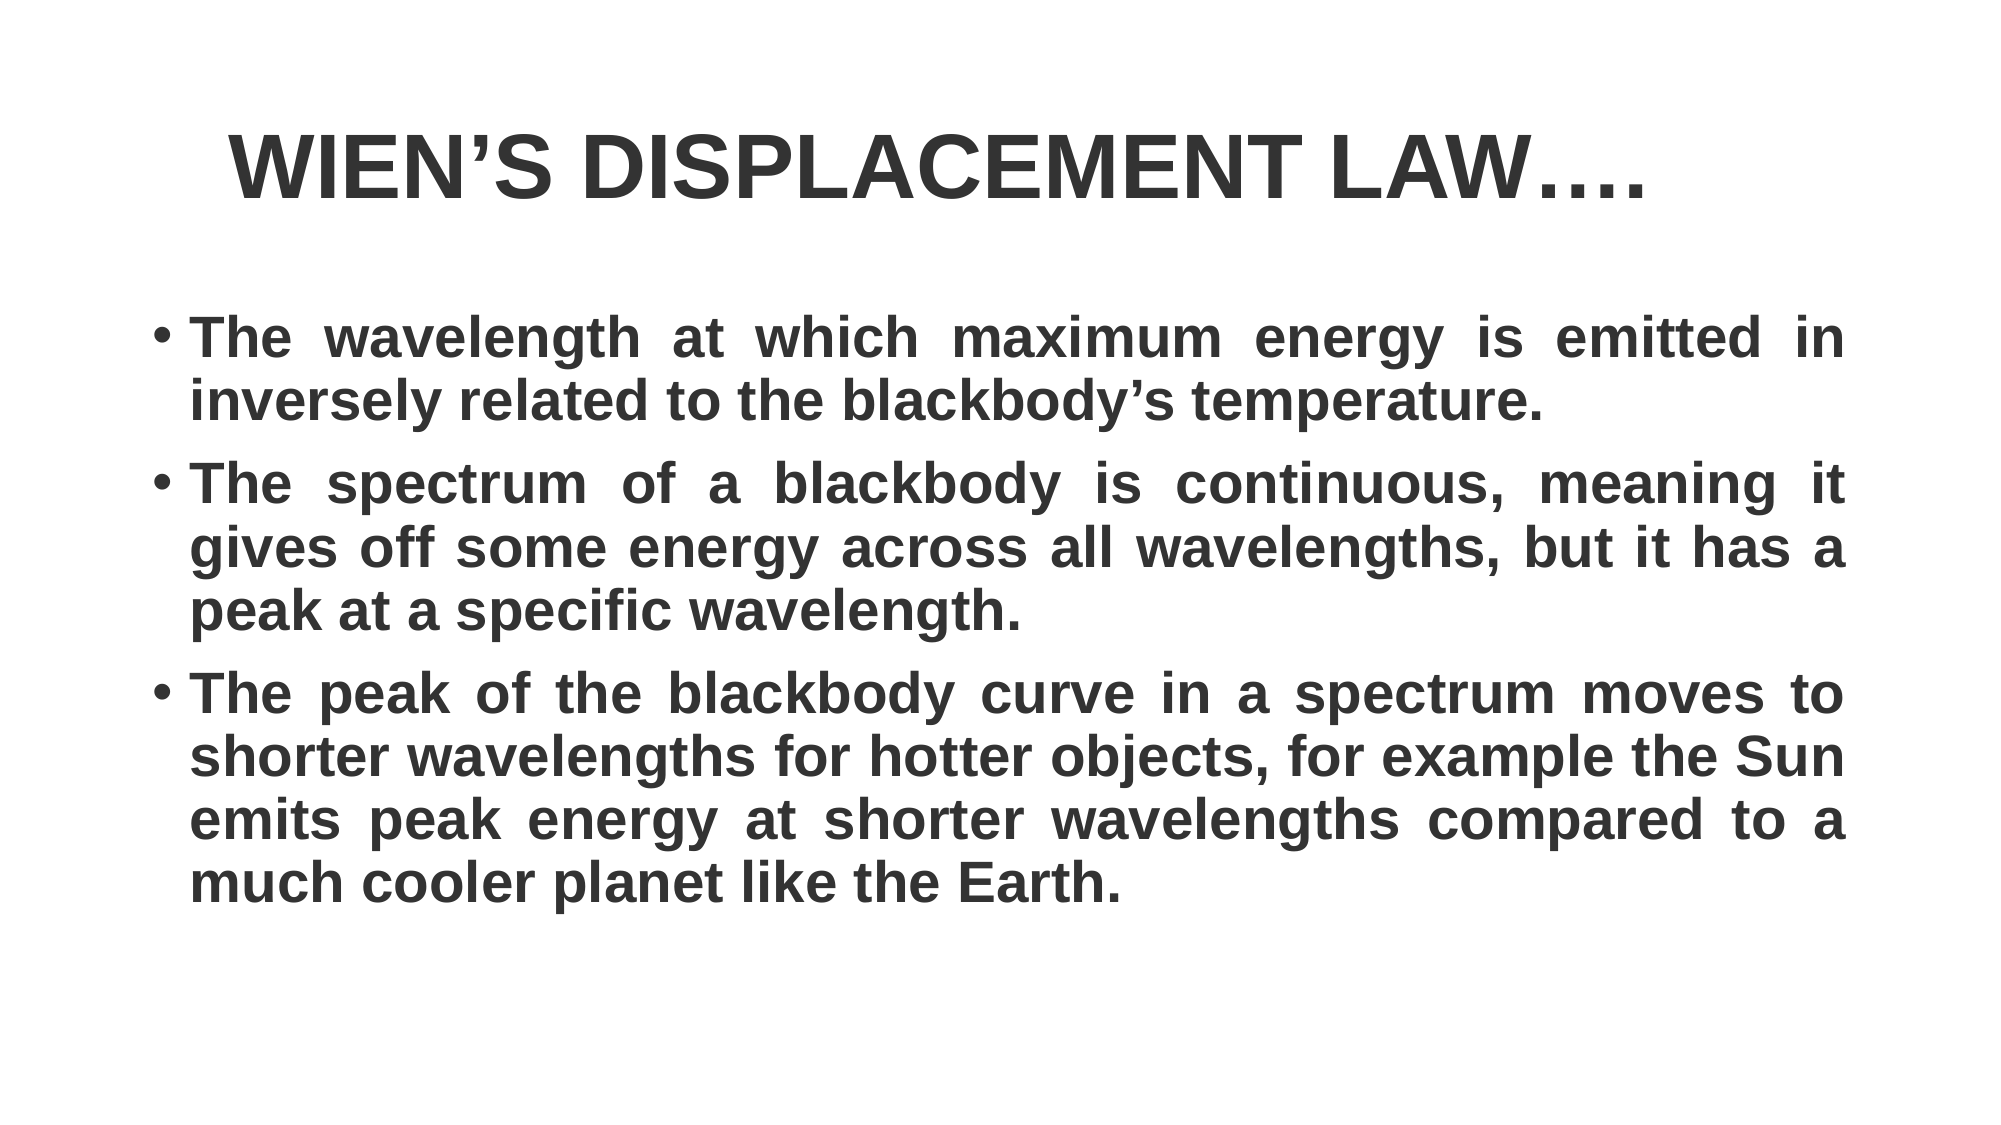

# WIEN’S DISPLACEMENT LAW….
The wavelength at which maximum energy is emitted in inversely related to the blackbody’s temperature.
The spectrum of a blackbody is continuous, meaning it gives off some energy across all wavelengths, but it has a peak at a specific wavelength.
The peak of the blackbody curve in a spectrum moves to shorter wavelengths for hotter objects, for example the Sun emits peak energy at shorter wavelengths compared to a much cooler planet like the Earth.